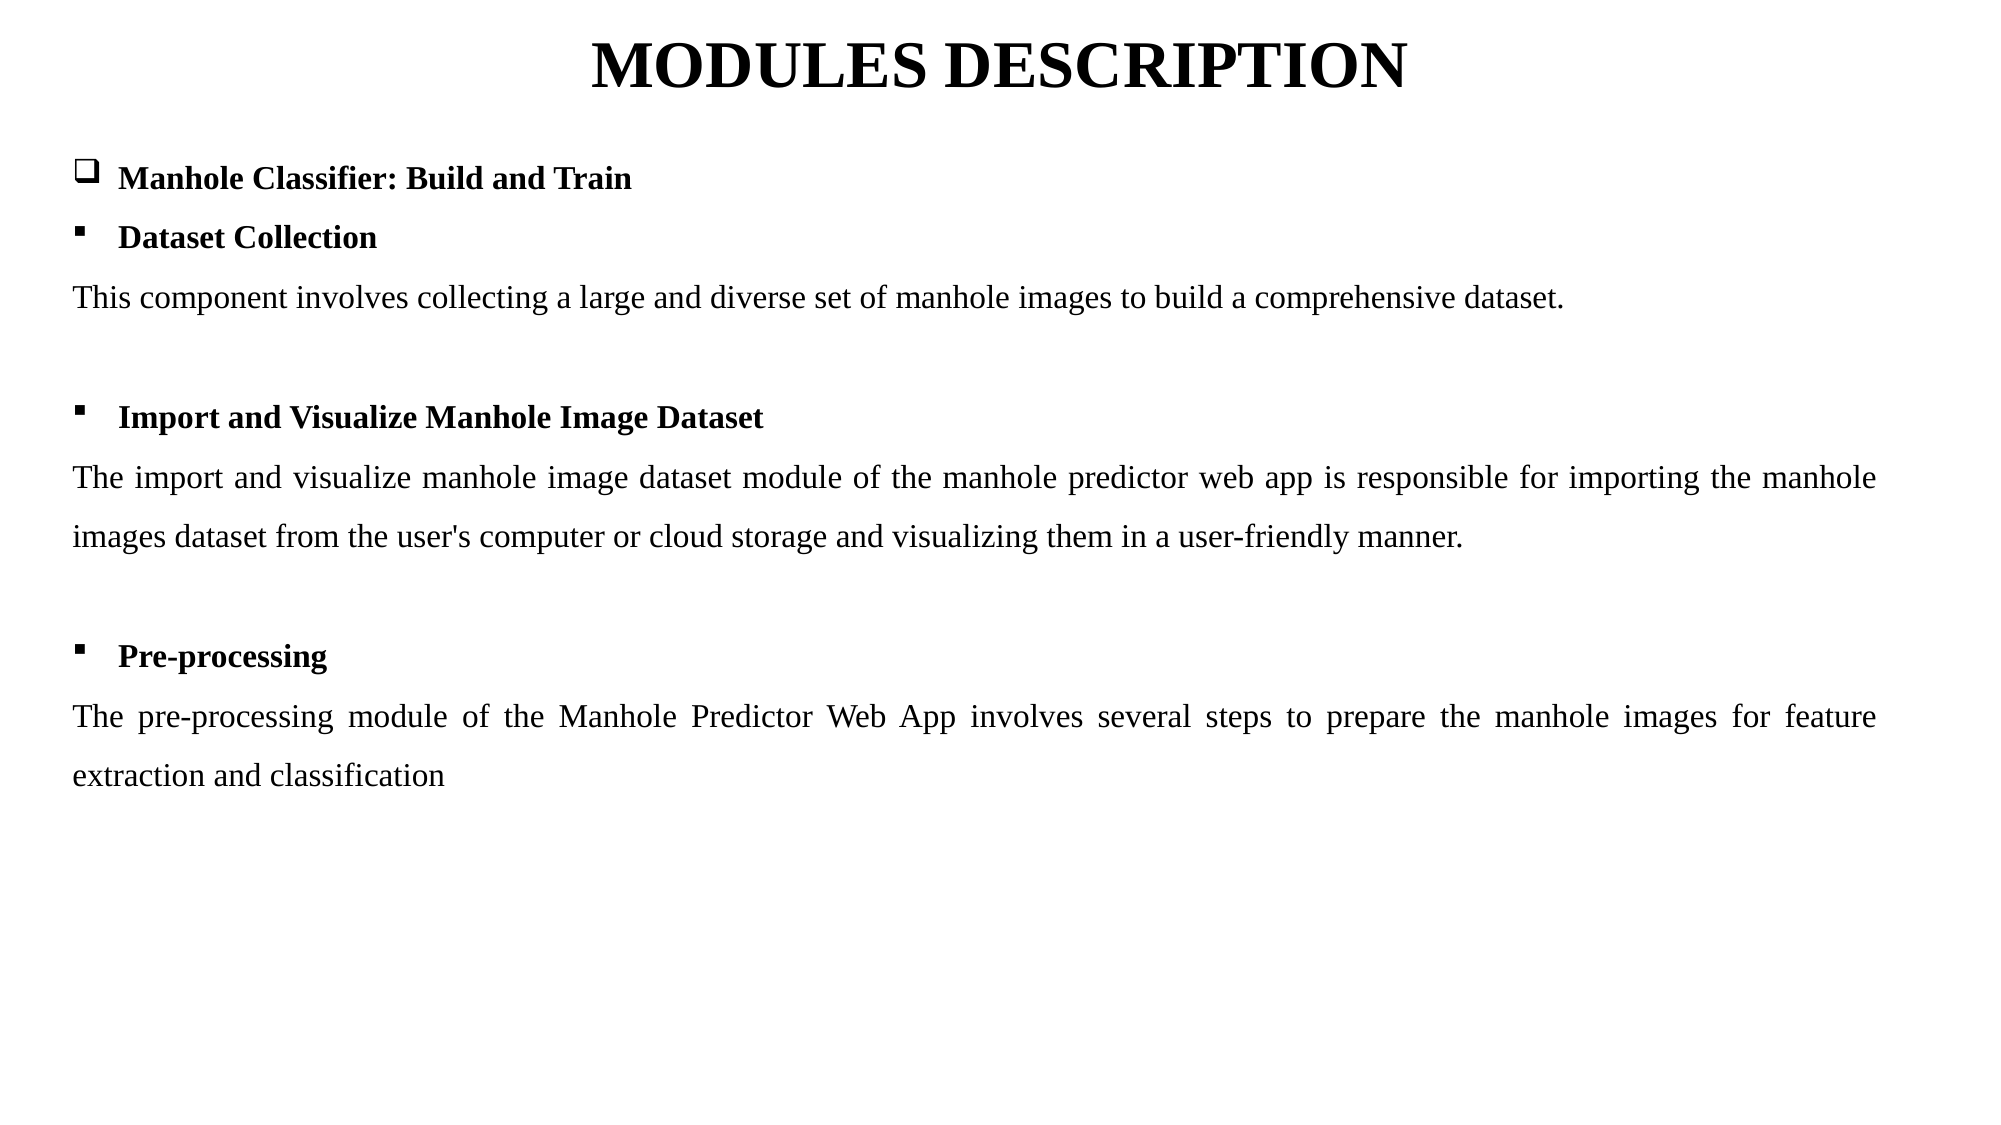

# MODULES DESCRIPTION
 Manhole Classifier: Build and Train
 Dataset Collection
This component involves collecting a large and diverse set of manhole images to build a comprehensive dataset.

 Import and Visualize Manhole Image Dataset
The import and visualize manhole image dataset module of the manhole predictor web app is responsible for importing the manhole images dataset from the user's computer or cloud storage and visualizing them in a user-friendly manner.

 Pre-processing
The pre-processing module of the Manhole Predictor Web App involves several steps to prepare the manhole images for feature extraction and classification